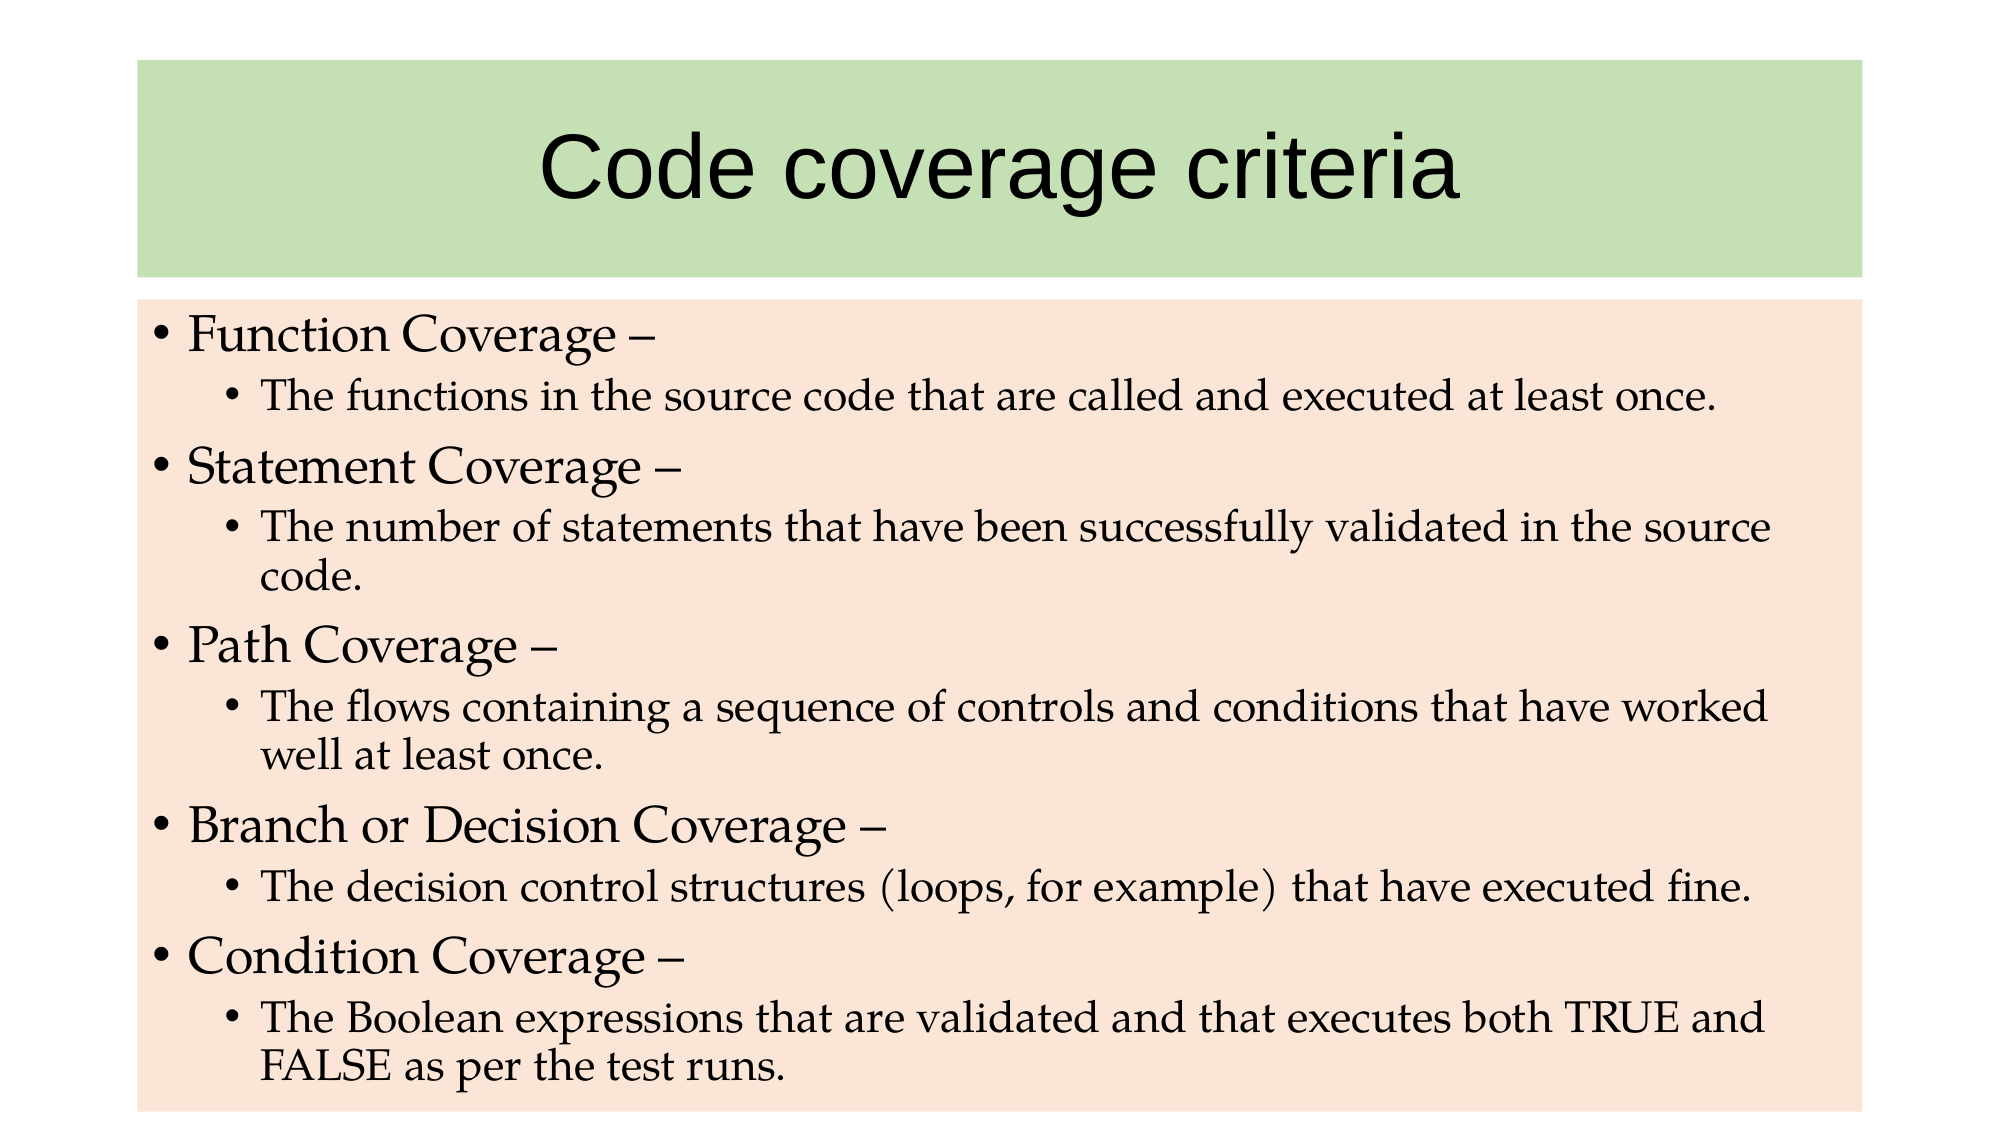

# Code coverage criteria
Function Coverage –
The functions in the source code that are called and executed at least once.
Statement Coverage –
The number of statements that have been successfully validated in the source code.
Path Coverage –
The flows containing a sequence of controls and conditions that have worked well at least once.
Branch or Decision Coverage –
The decision control structures (loops, for example) that have executed fine.
Condition Coverage –
The Boolean expressions that are validated and that executes both TRUE and FALSE as per the test runs.